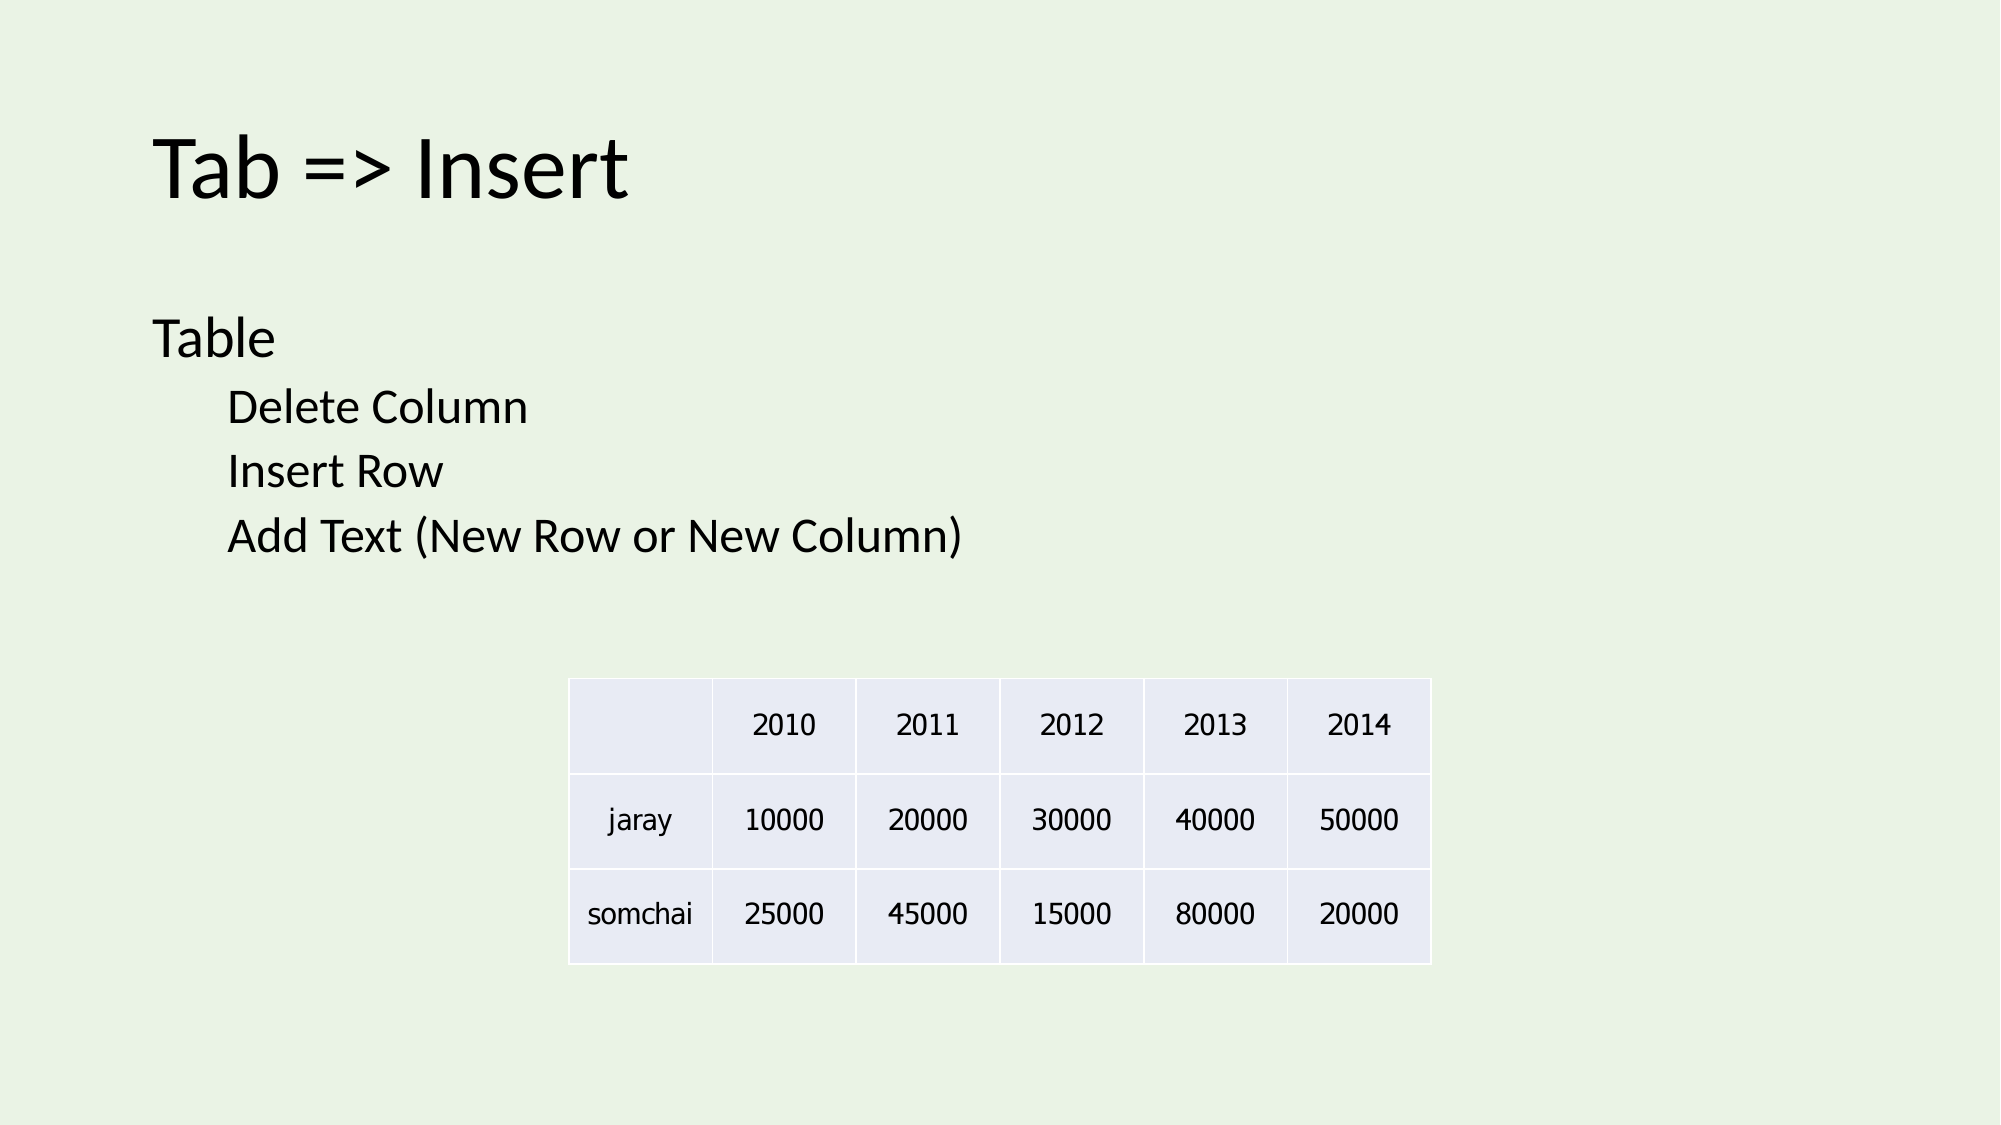

# Tab => Insert

Table
Delete Column
Insert Row
Add Text (New Row or New Column)
|  | 2010 | 2011 | 2012 | 2013 | 2014 |
| --- | --- | --- | --- | --- | --- |
| jaray | 10000 | 20000 | 30000 | 40000 | 50000 |
| somchai | 25000 | 45000 | 15000 | 80000 | 20000 |